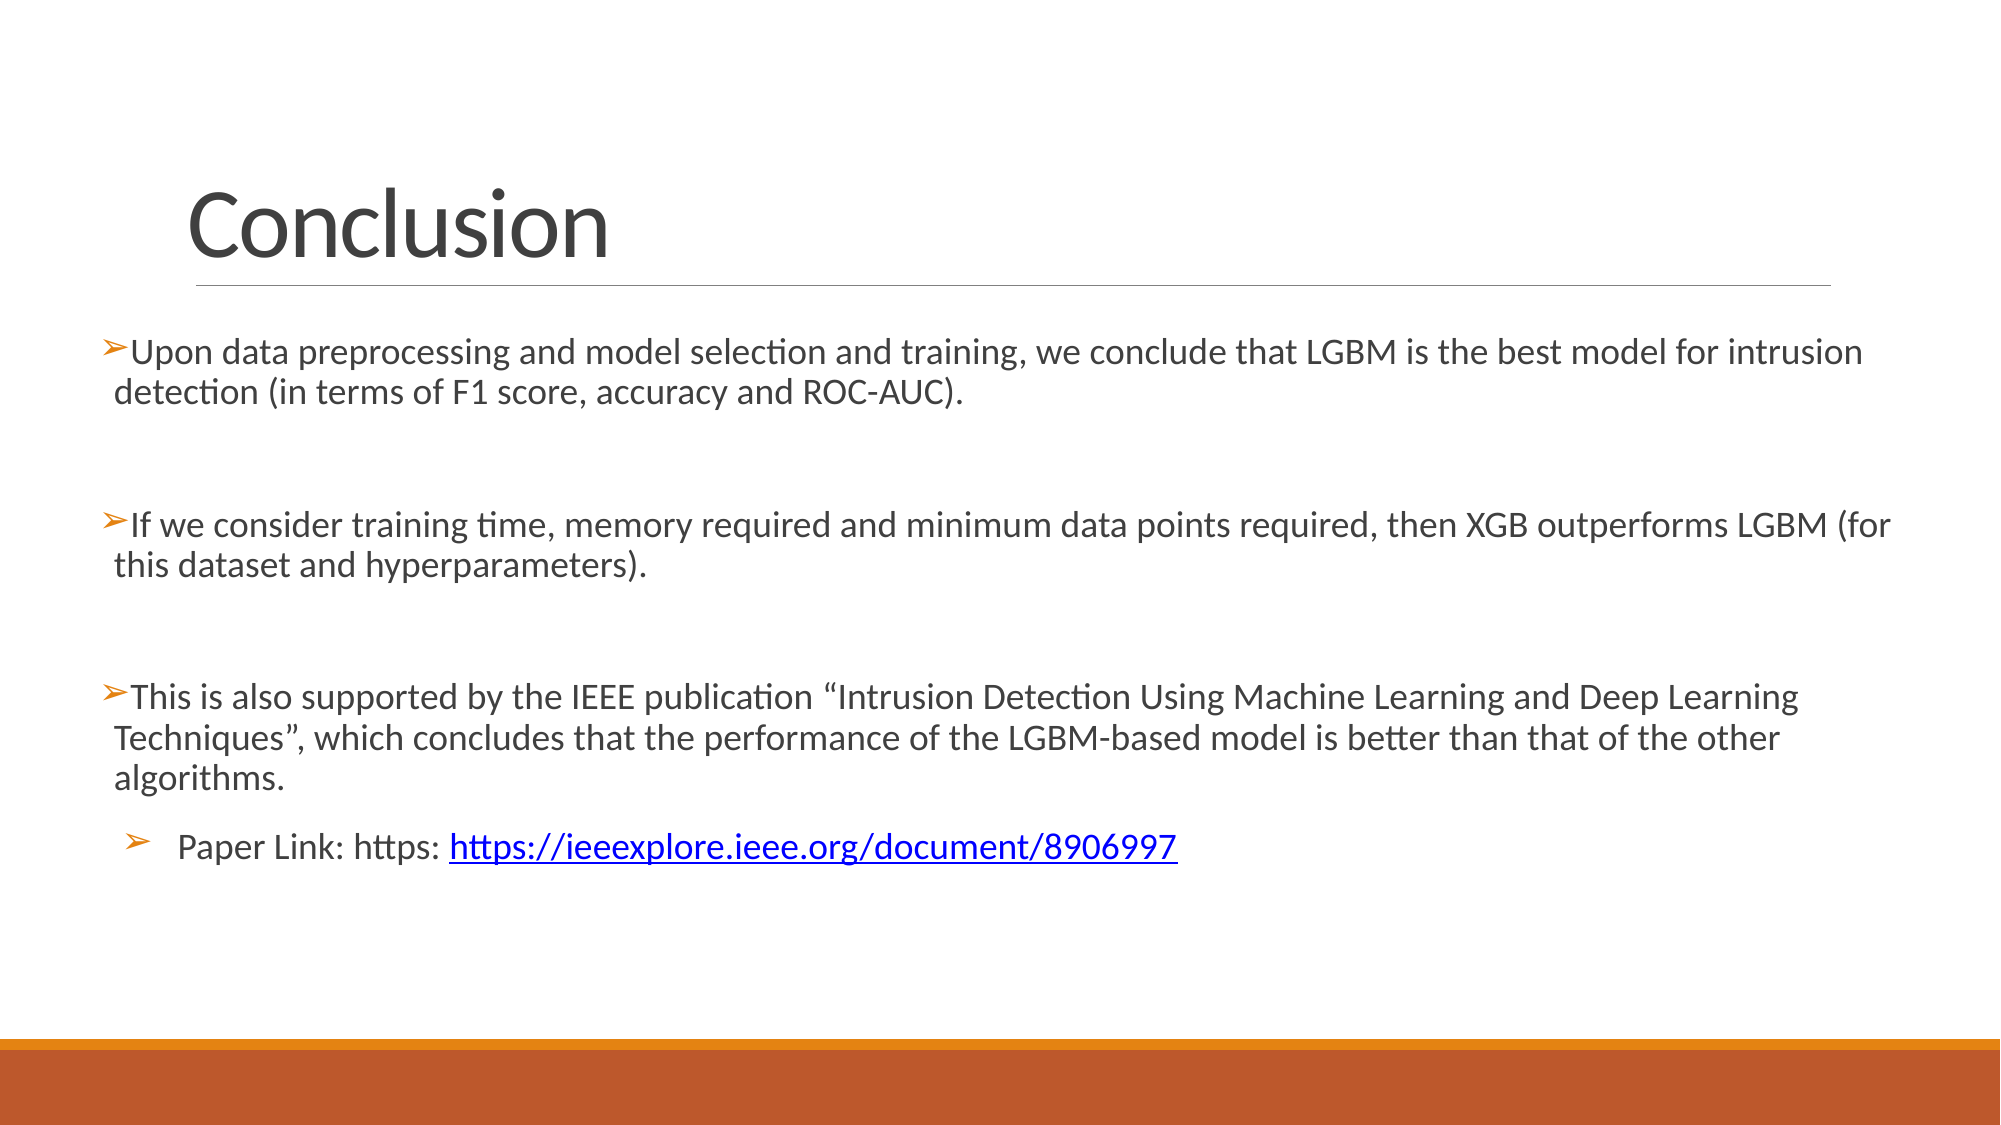

# Conclusion
Upon data preprocessing and model selection and training, we conclude that LGBM is the best model for intrusion detection (in terms of F1 score, accuracy and ROC-AUC).
If we consider training time, memory required and minimum data points required, then XGB outperforms LGBM (for this dataset and hyperparameters).
This is also supported by the IEEE publication “Intrusion Detection Using Machine Learning and Deep Learning Techniques”, which concludes that the performance of the LGBM-based model is better than that of the other algorithms.
Paper Link: https: https://ieeexplore.ieee.org/document/8906997